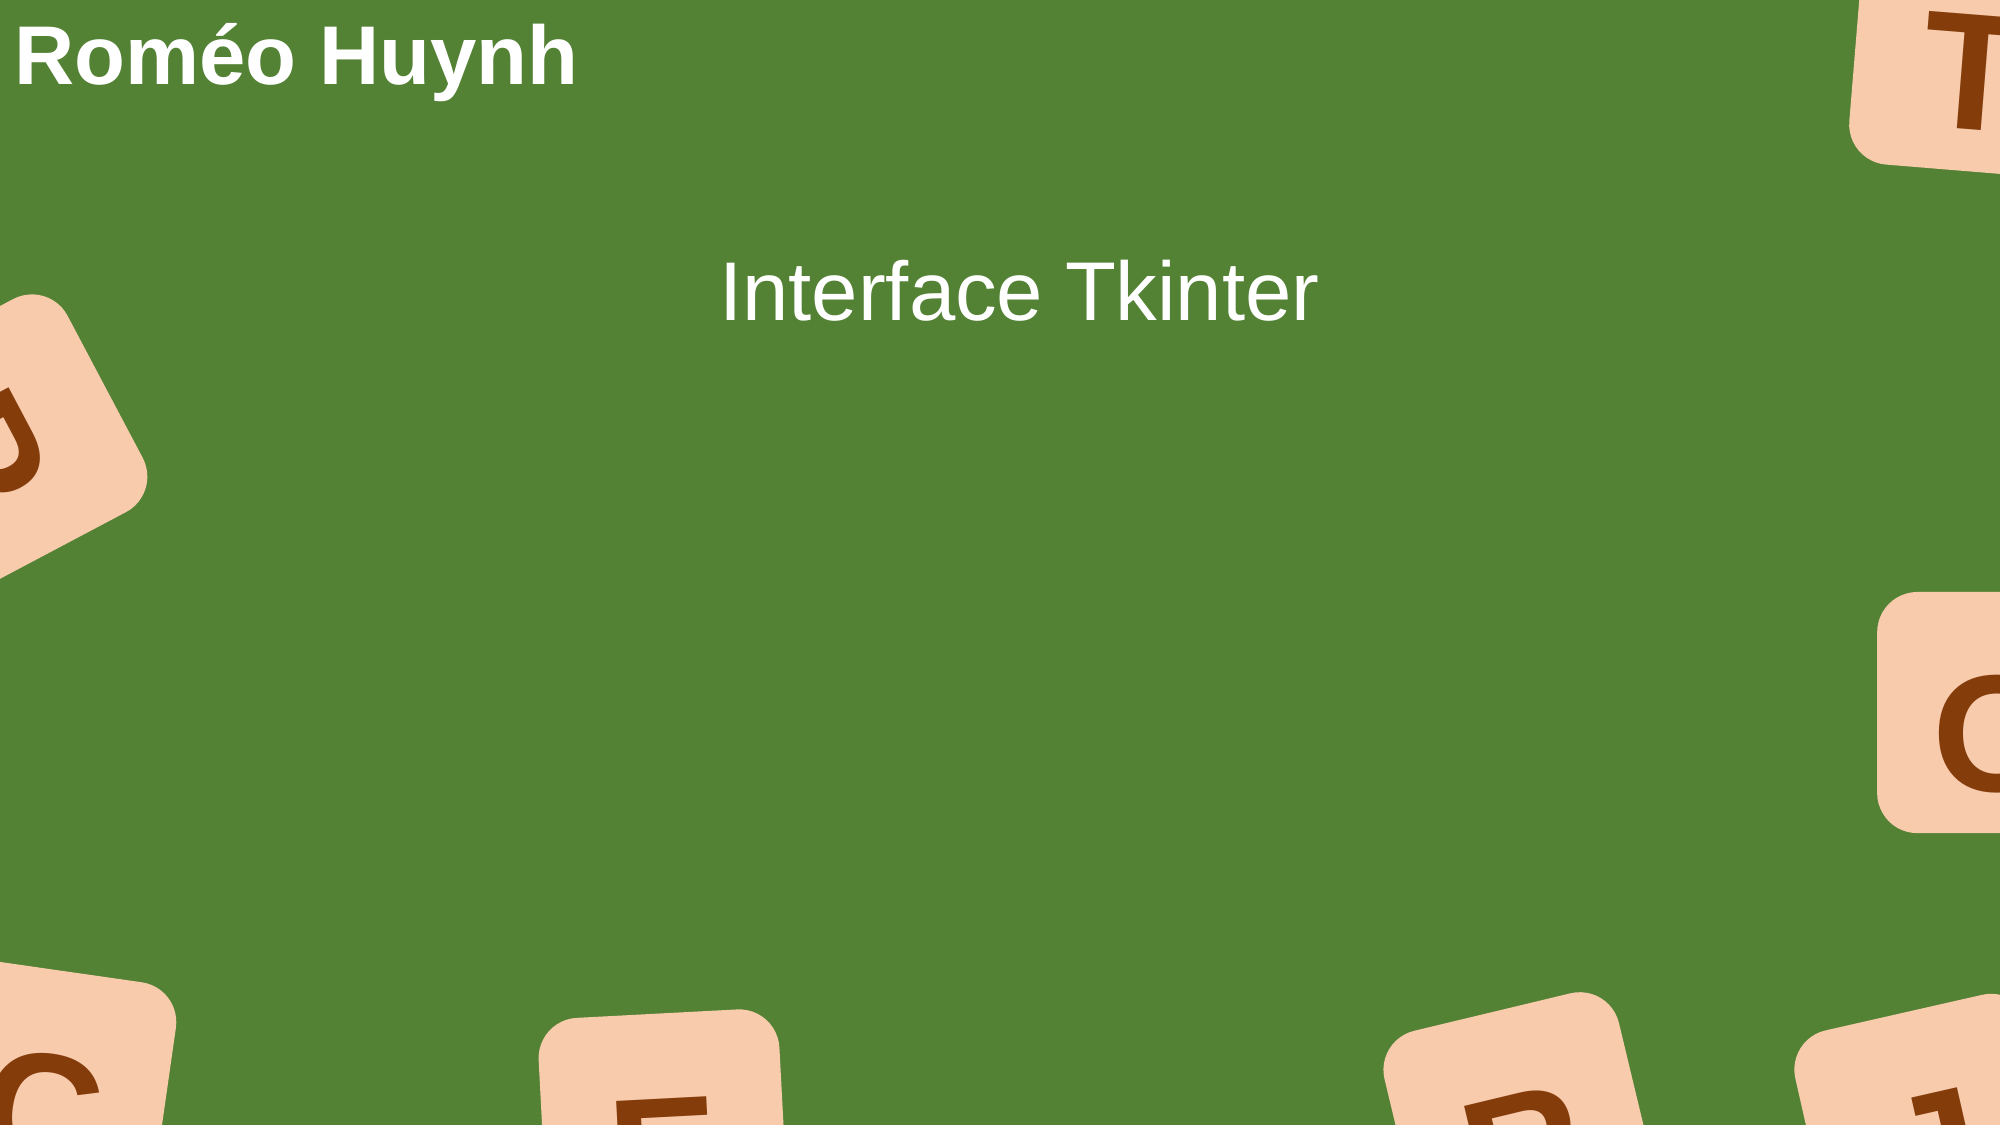

T
1
Roméo Huynh
Interface Tkinter

P
3

O
1

C
3

R
1

J
8

E
1